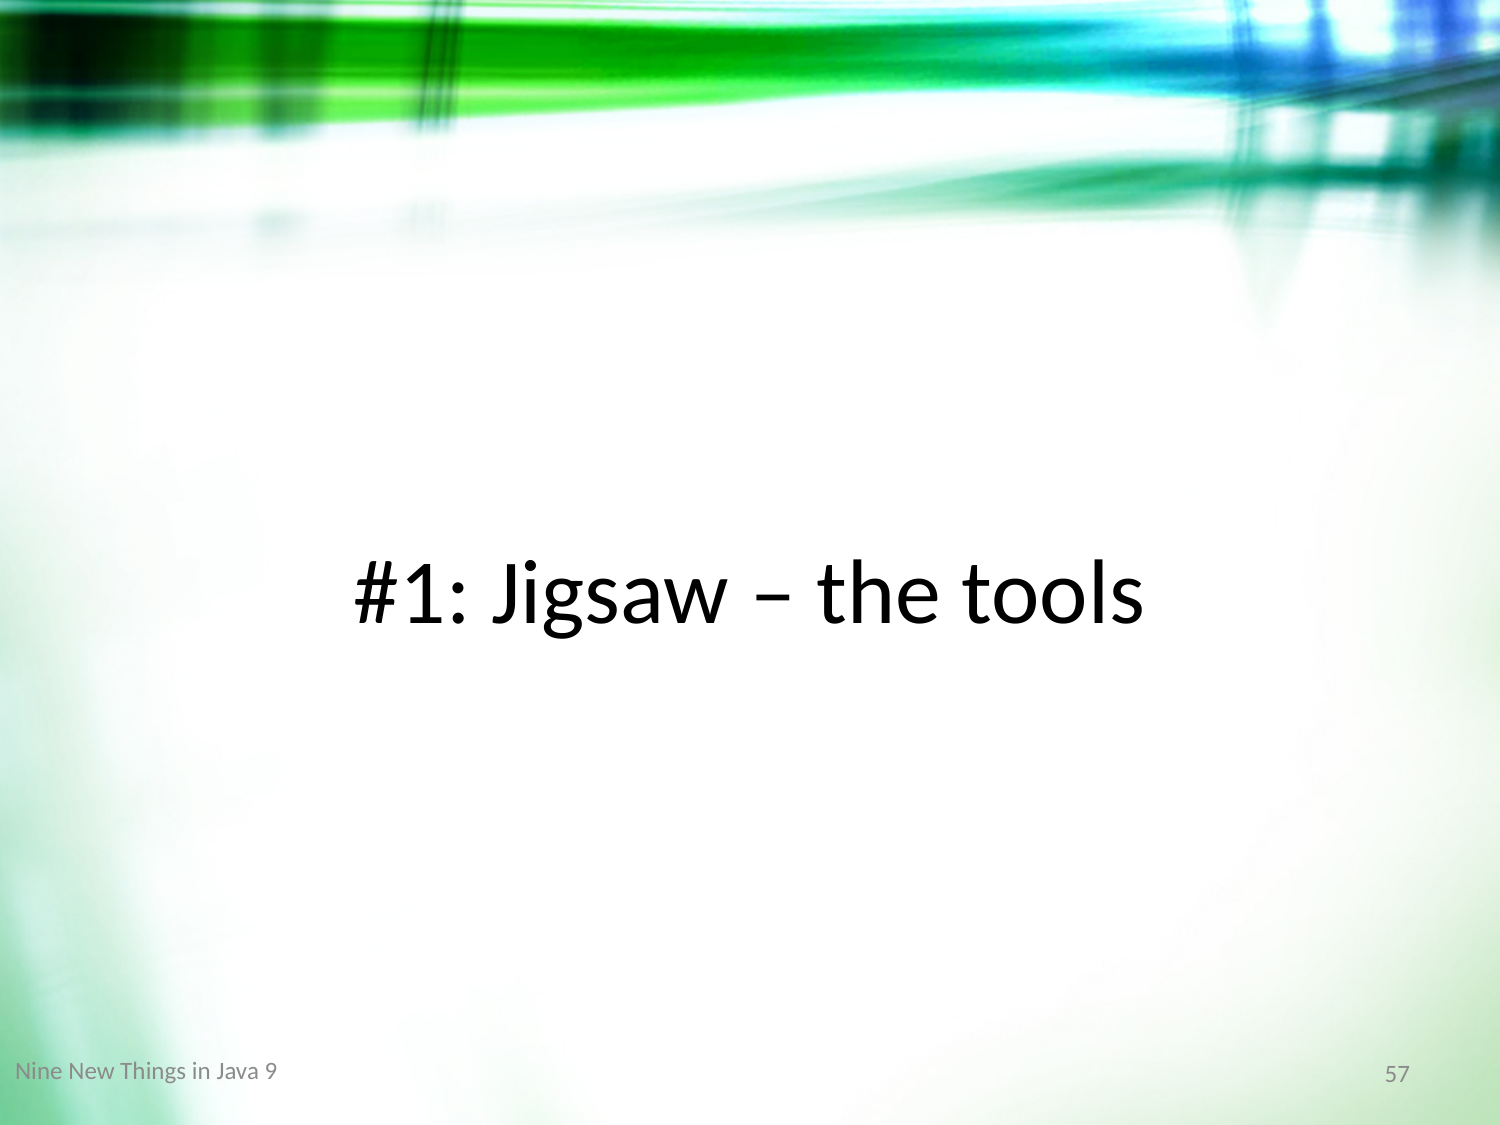

#1: Jigsaw – the tools
Nine New Things in Java 9
57